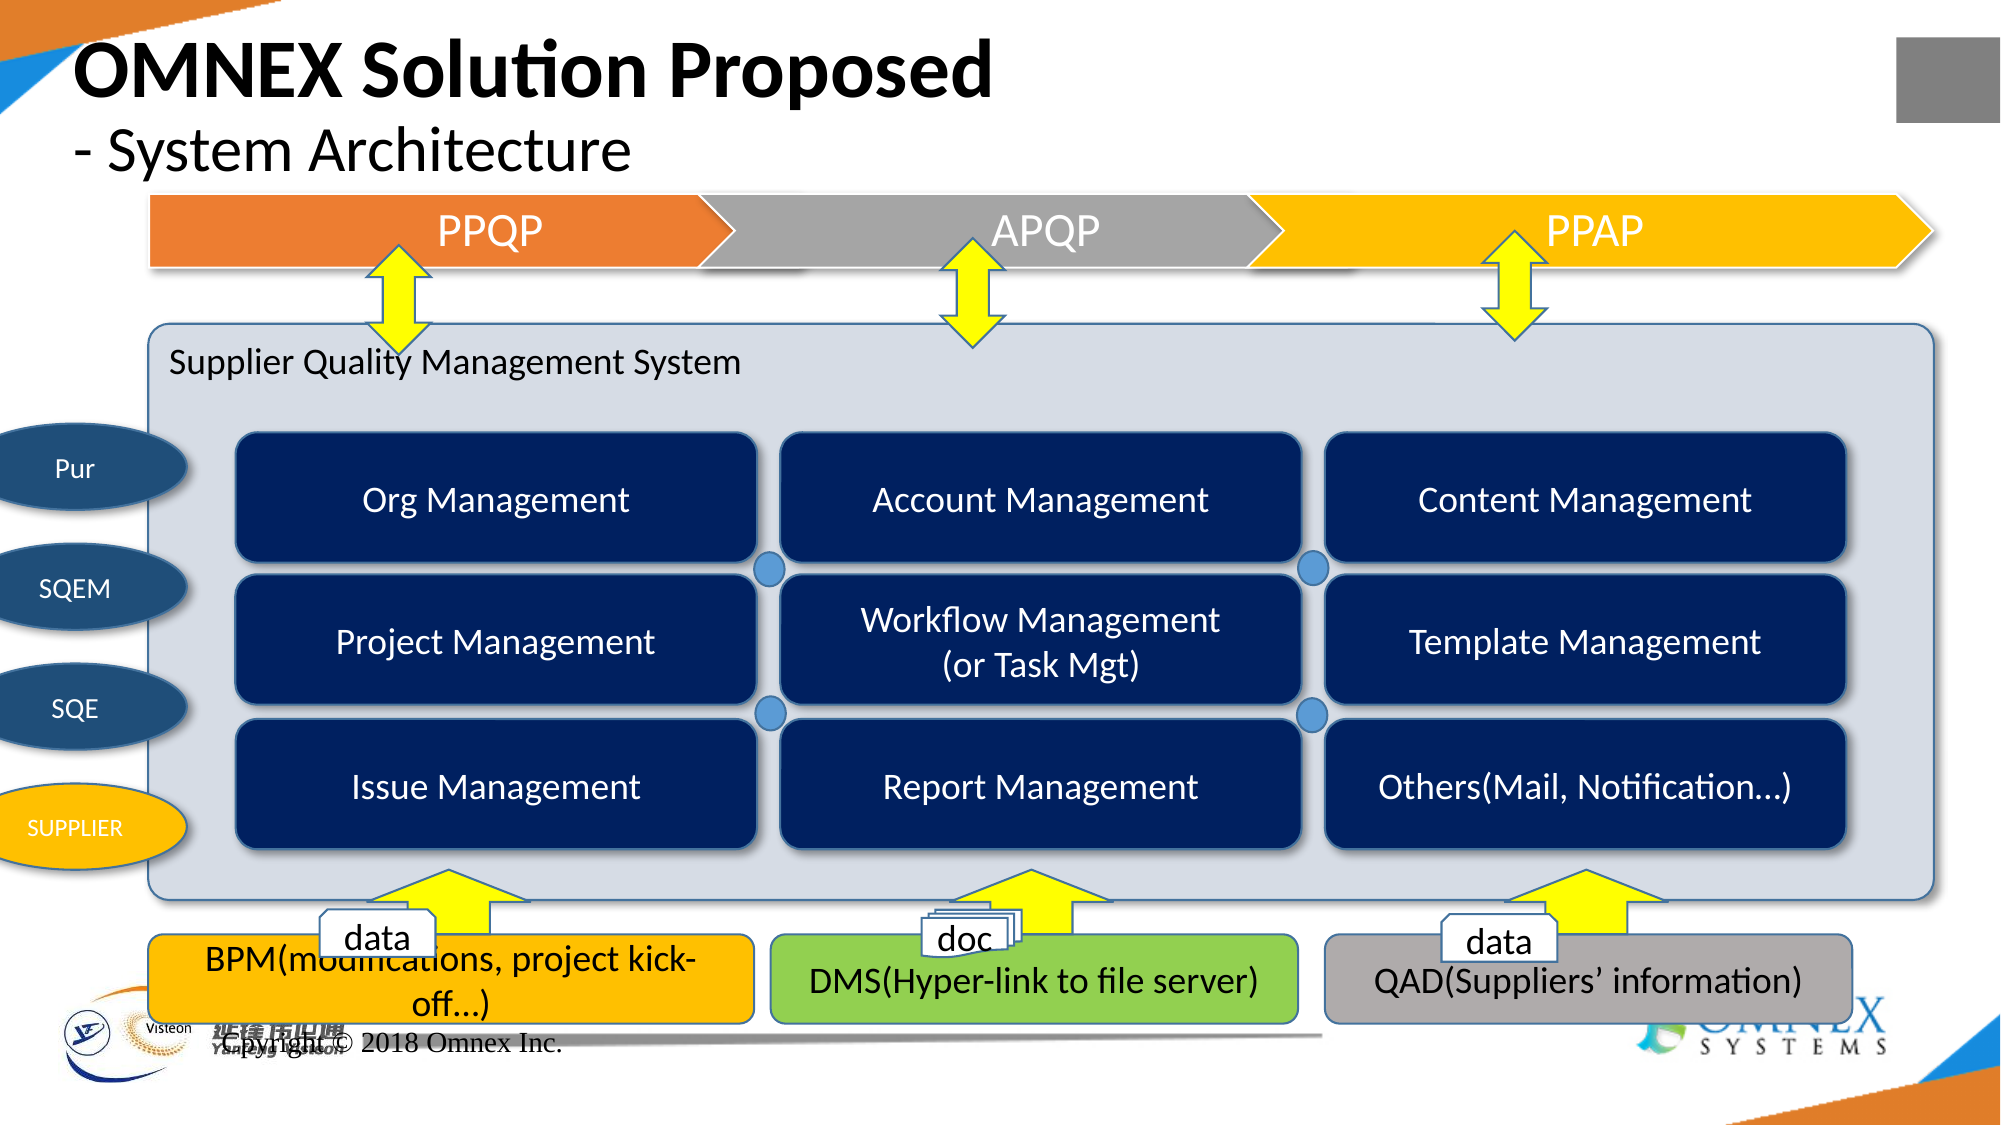

# OMNEX Solution Proposed - System Architecture
PPQP
APQP
PPAP

Supplier Quality Management System
Pur
Org Management
Account Management
Content Management
SQEM

Project Management
Template Management
Workflow Management
(or Task Mgt)
SQE

Issue Management
Report Management
Others(Mail, Notification…)
SUPPLIER

data
doc
data
BPM(modifications, project kick-off…)
DMS(Hyper-link to file server)
QAD(Suppliers’ information)
Cpyright © 2018 Omnex Inc.